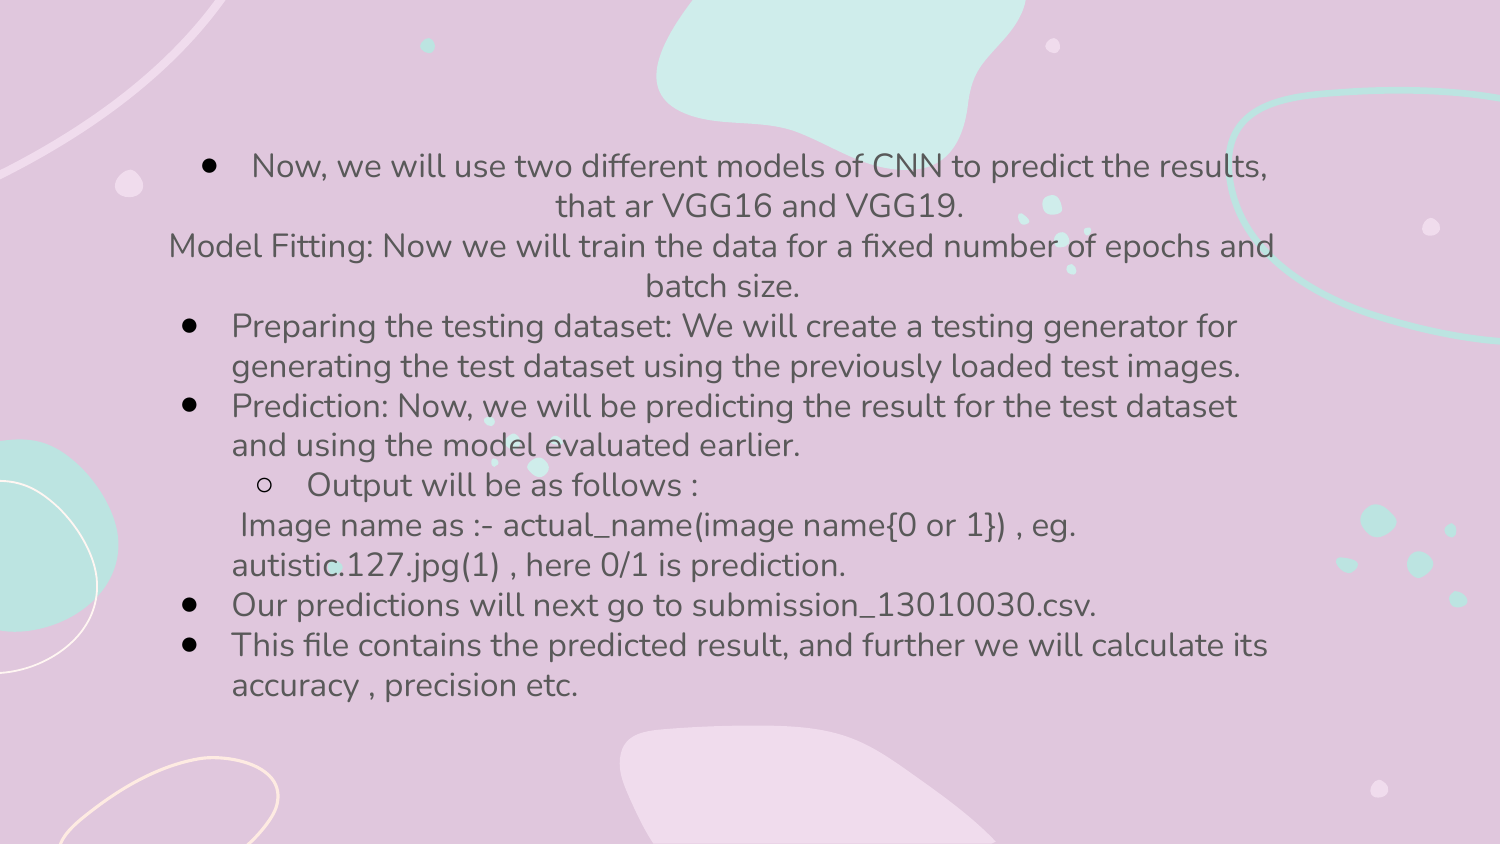

Now, we will use two different models of CNN to predict the results, that ar VGG16 and VGG19.
Model Fitting: Now we will train the data for a fixed number of epochs and batch size.
Preparing the testing dataset: We will create a testing generator for generating the test dataset using the previously loaded test images.
Prediction: Now, we will be predicting the result for the test dataset and using the model evaluated earlier.
Output will be as follows :
 Image name as :- actual_name(image name{0 or 1}) , eg. autistic.127.jpg(1) , here 0/1 is prediction.
Our predictions will next go to submission_13010030.csv.
This file contains the predicted result, and further we will calculate its accuracy , precision etc.